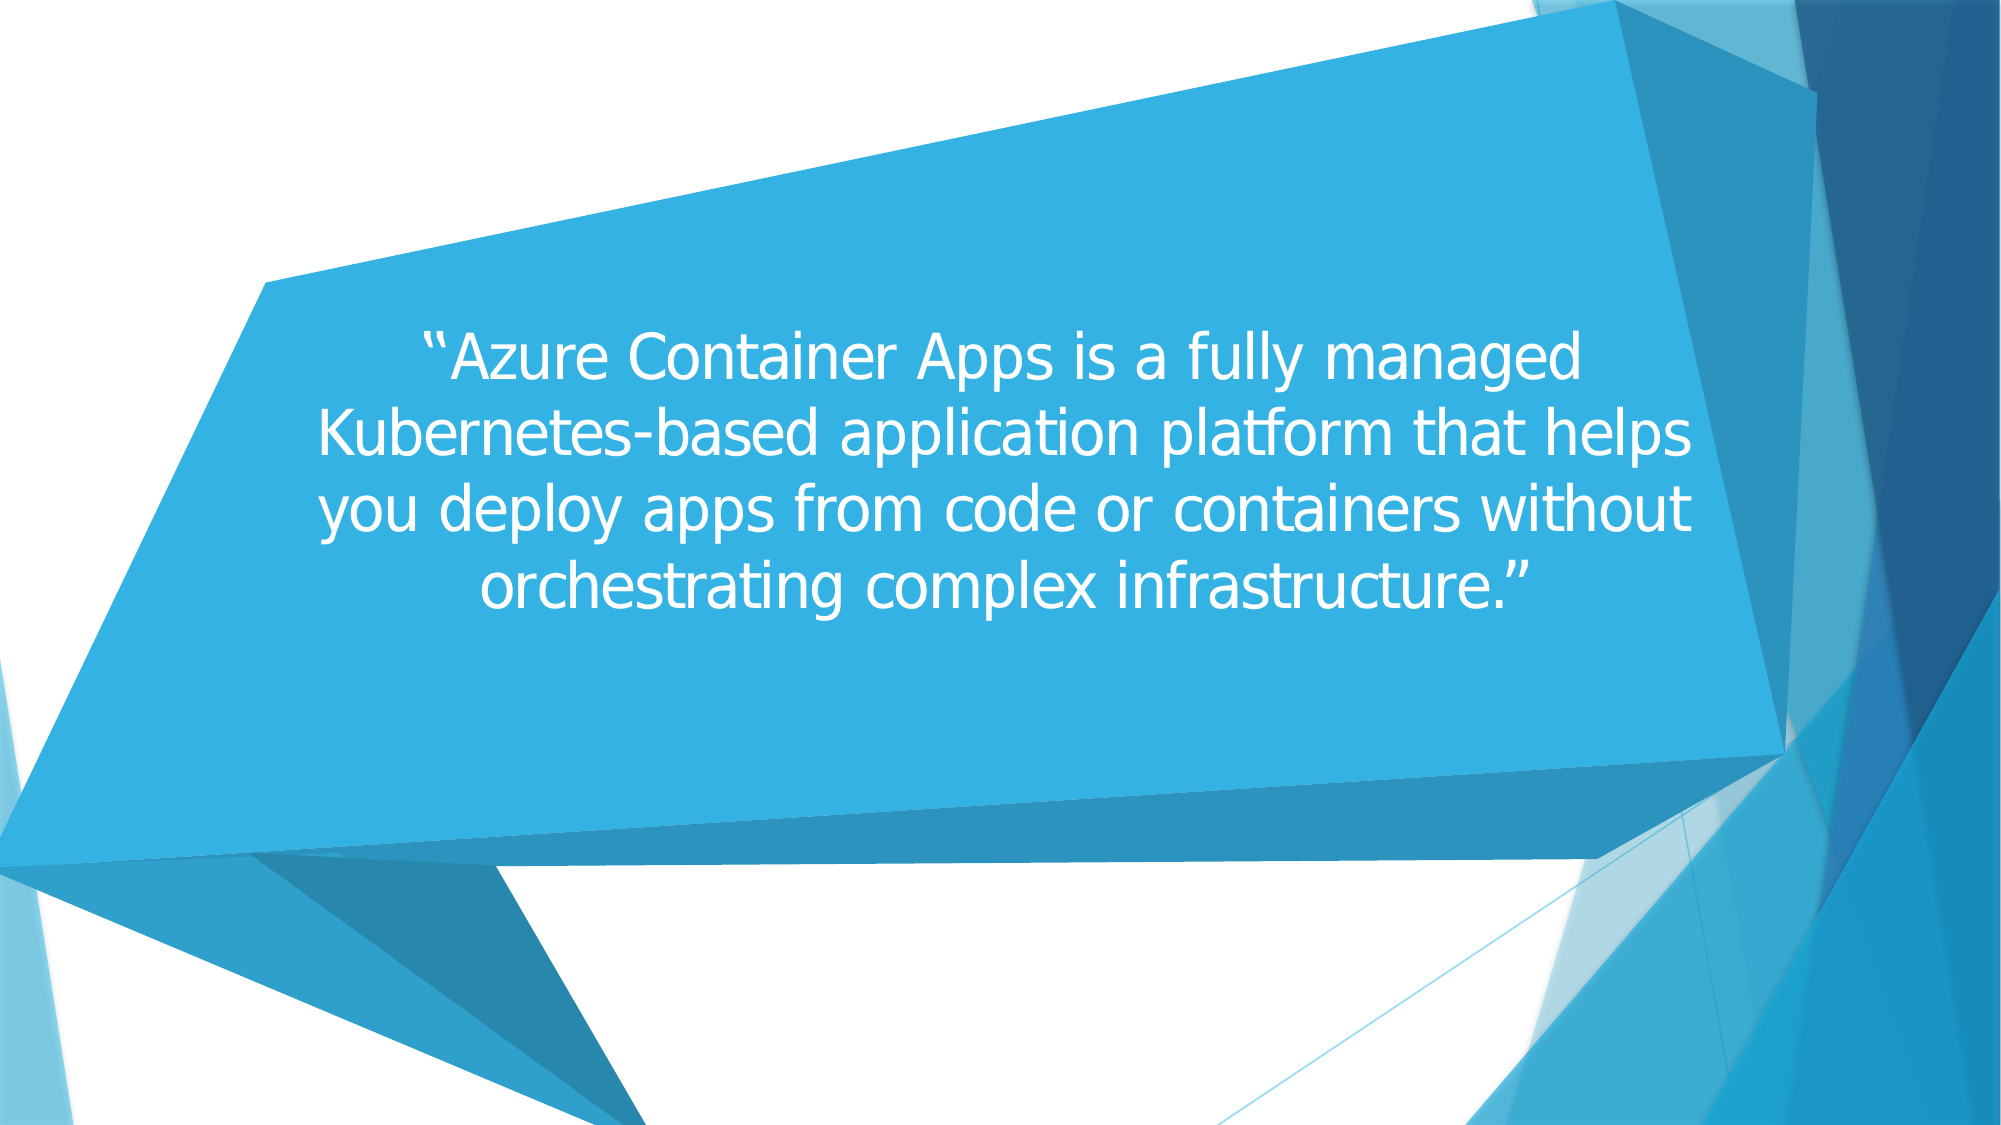

“Azure Container Apps is a fully managed Kubernetes-based application platform that helps you deploy apps from code or containers without orchestrating complex infrastructure.”